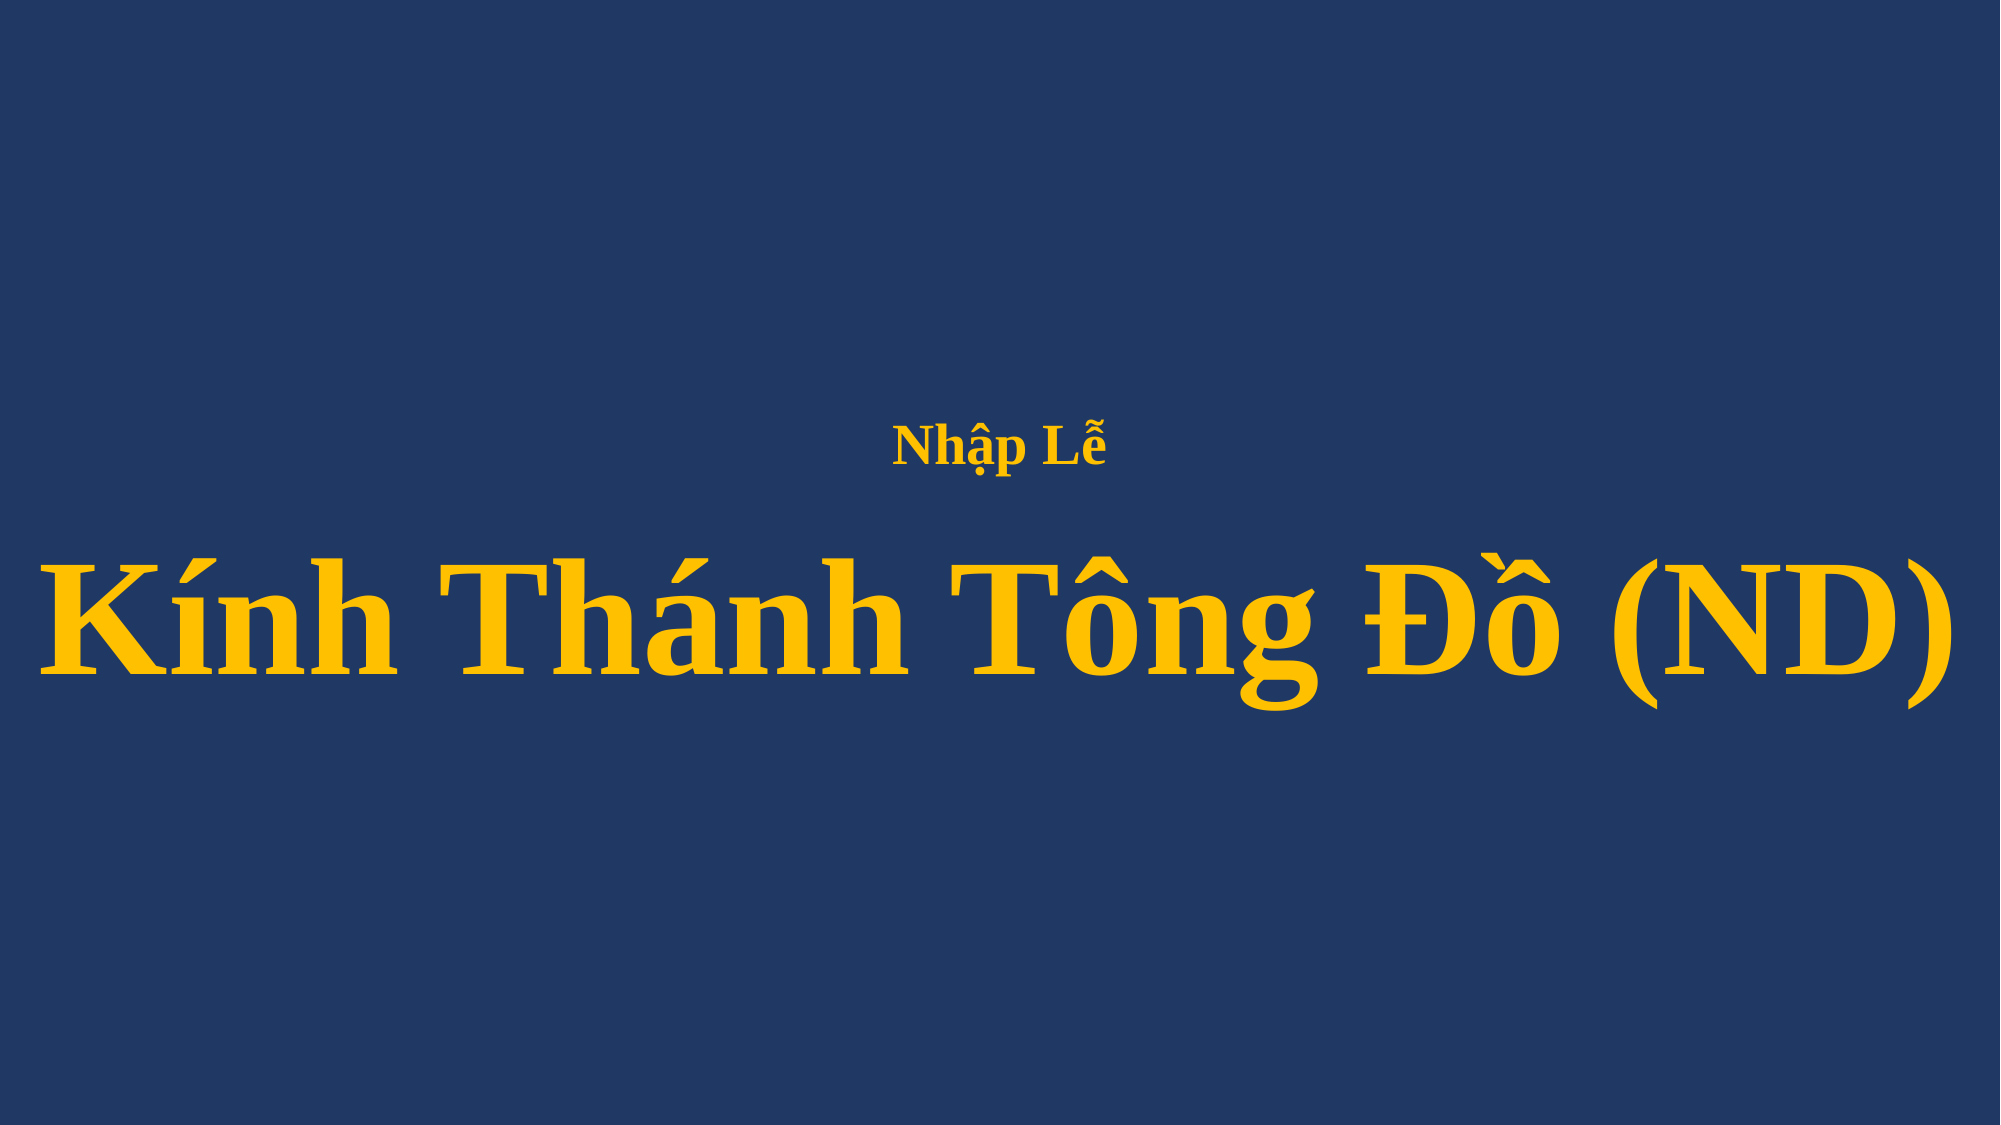

# Nhập Lễ Kính Thánh Tông Đồ (ND)